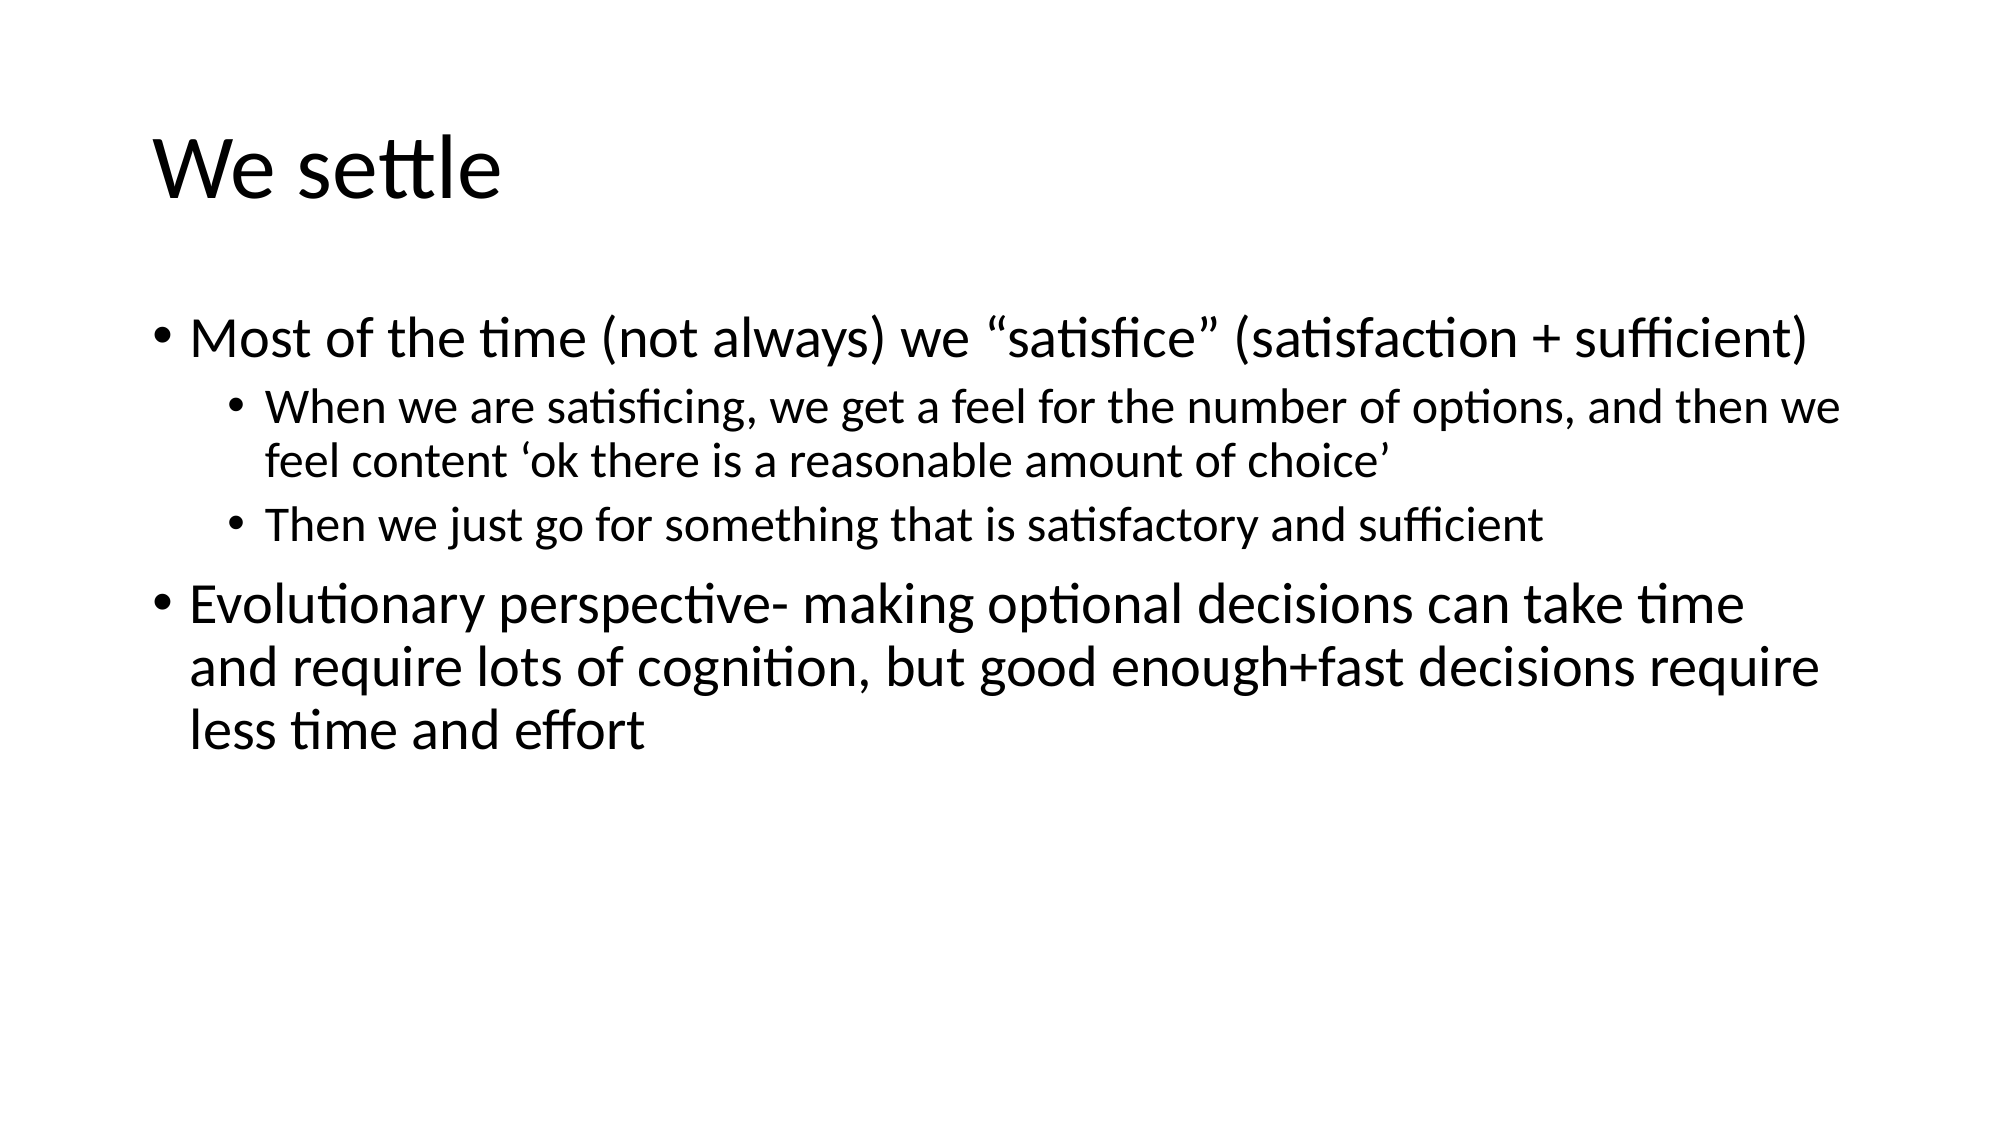

# We settle
Most of the time (not always) we “satisfice” (satisfaction + sufficient)
When we are satisficing, we get a feel for the number of options, and then we feel content ‘ok there is a reasonable amount of choice’
Then we just go for something that is satisfactory and sufficient
Evolutionary perspective- making optional decisions can take time and require lots of cognition, but good enough+fast decisions require less time and effort